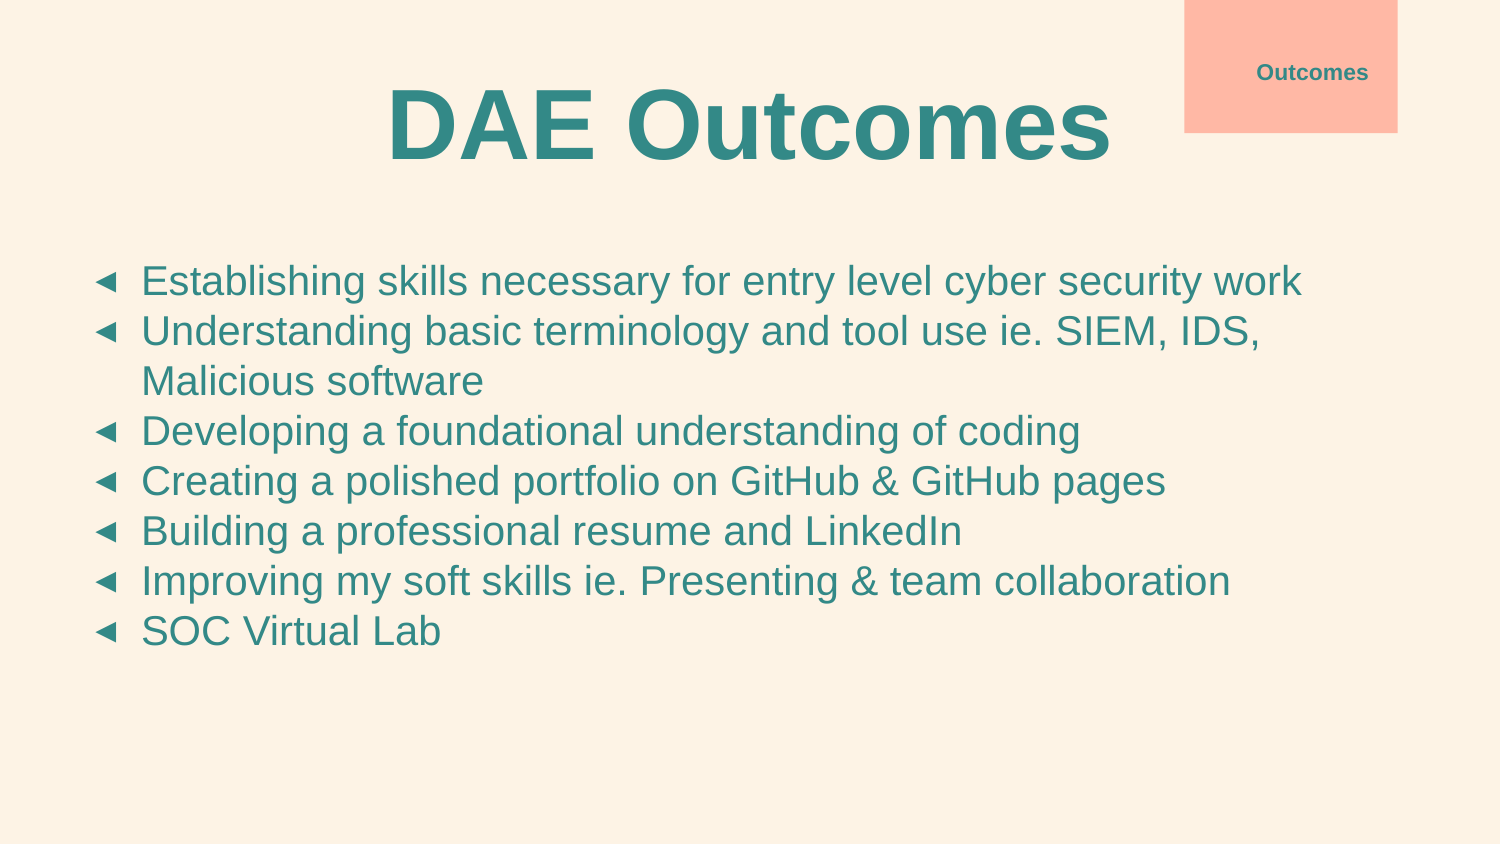

# Outcomes
DAE Outcomes

Establishing skills necessary for entry level cyber security work
Understanding basic terminology and tool use ie. SIEM, IDS, Malicious software
Developing a foundational understanding of coding
Creating a polished portfolio on GitHub & GitHub pages
Building a professional resume and LinkedIn
Improving my soft skills ie. Presenting & team collaboration
SOC Virtual Lab